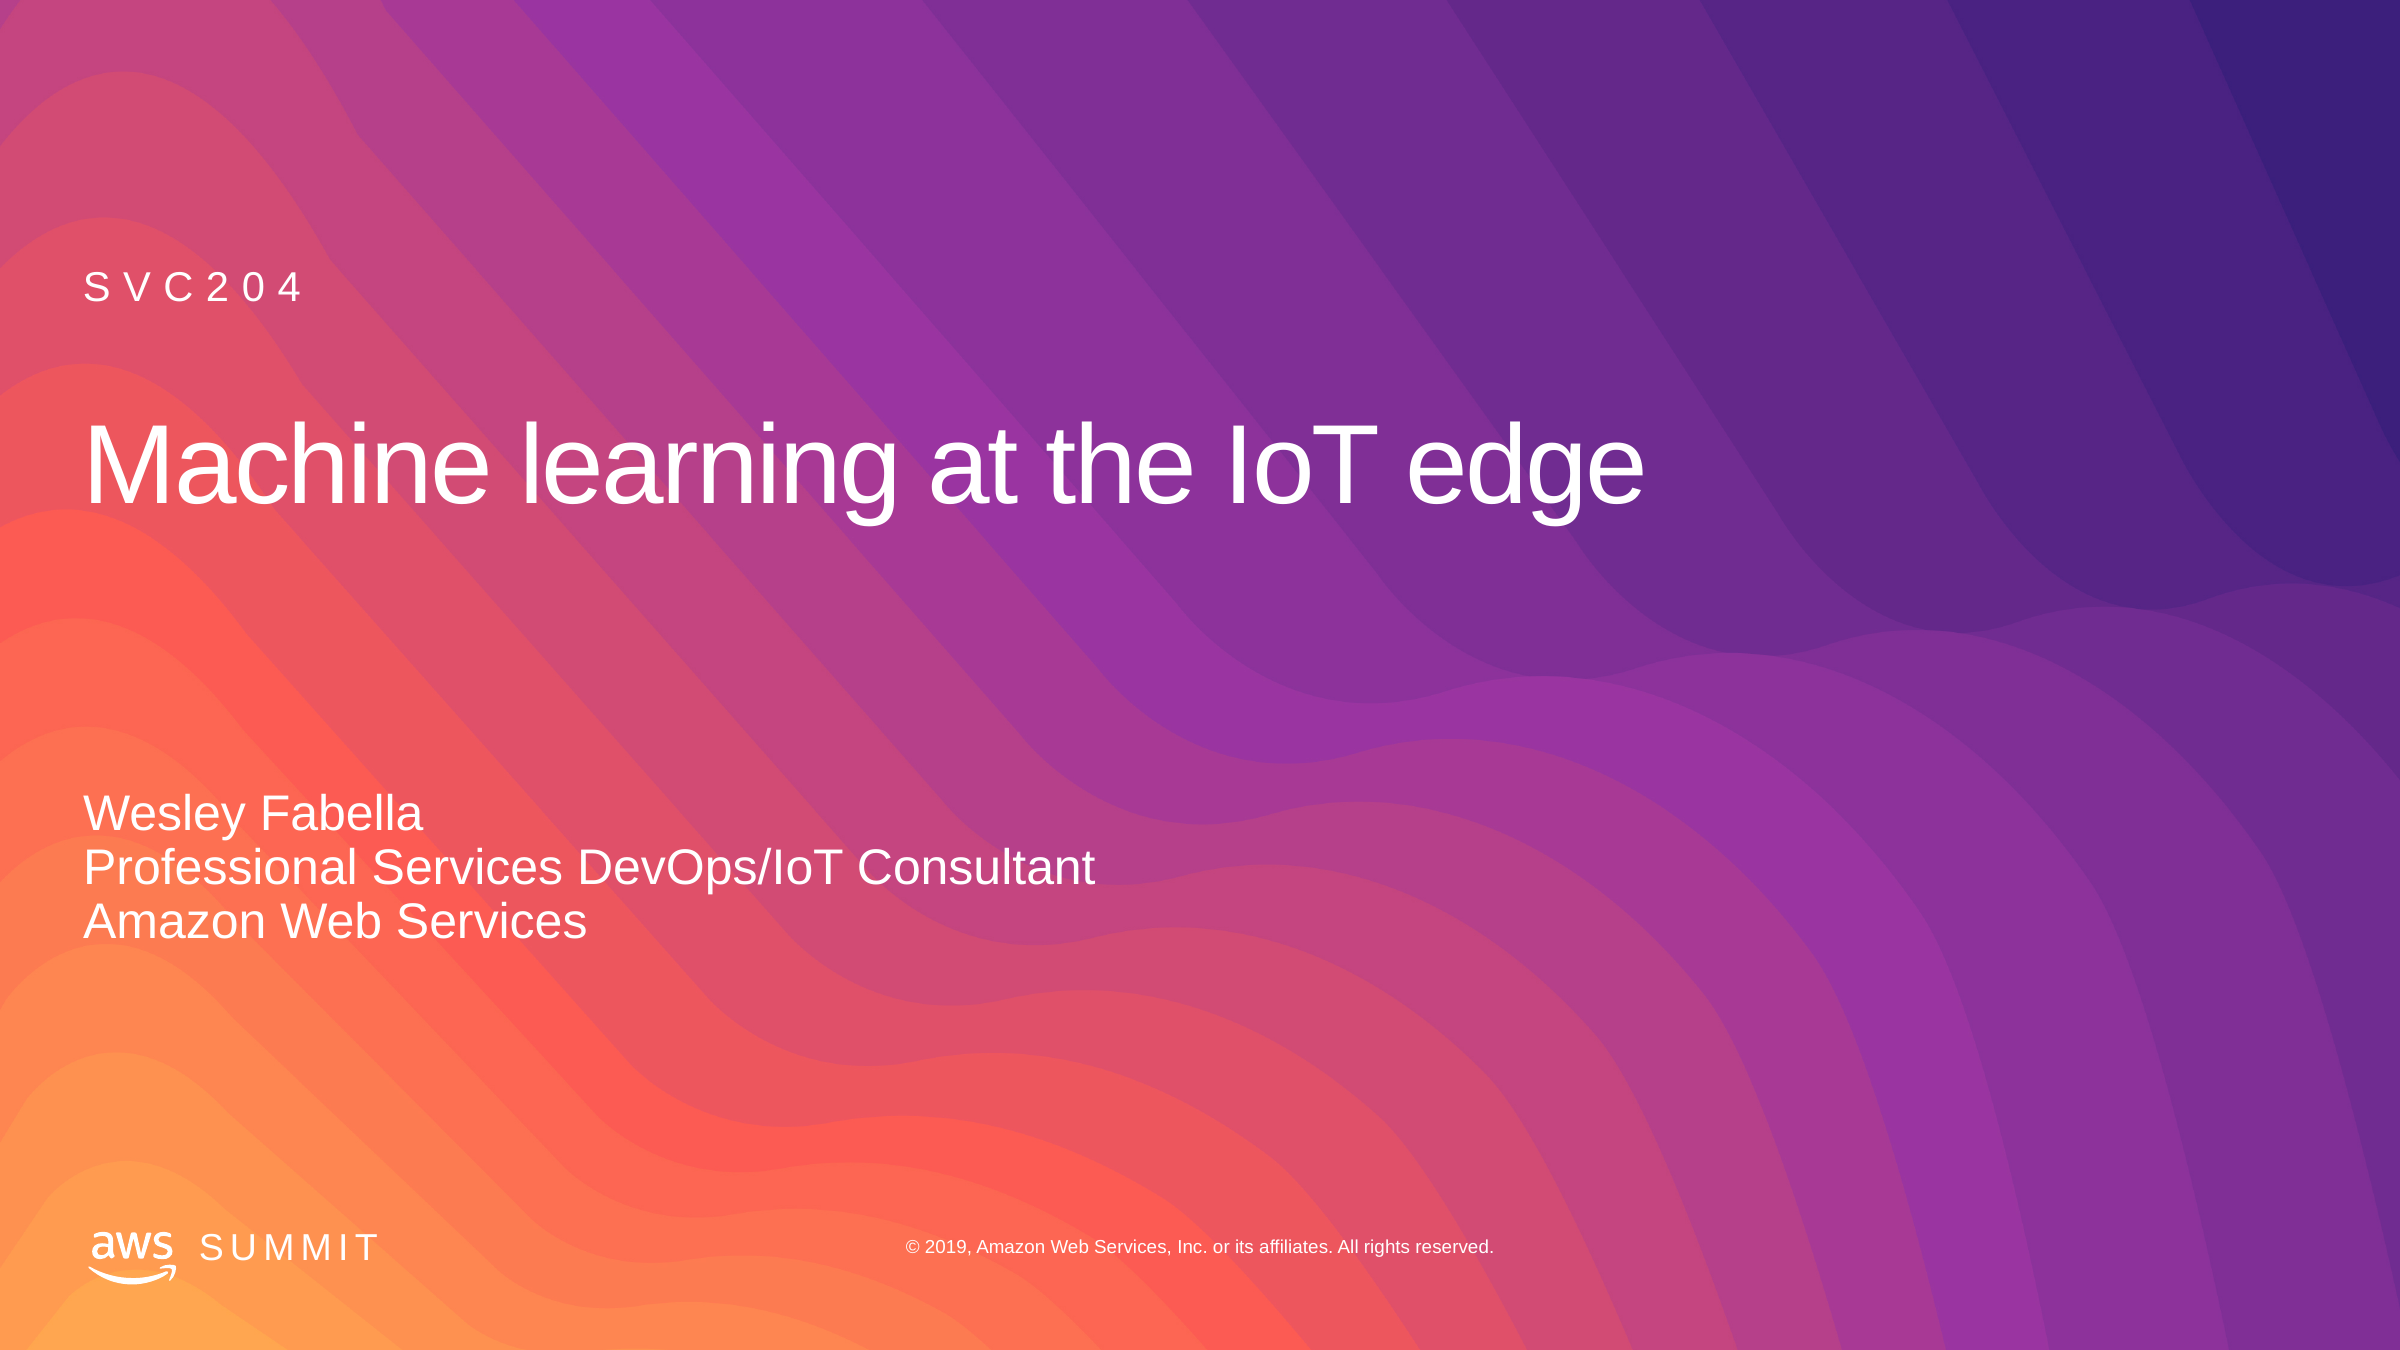

SVC204
# Machine learning at the IoT edge
Wesley Fabella
Professional Services DevOps/IoT Consultant
Amazon Web Services